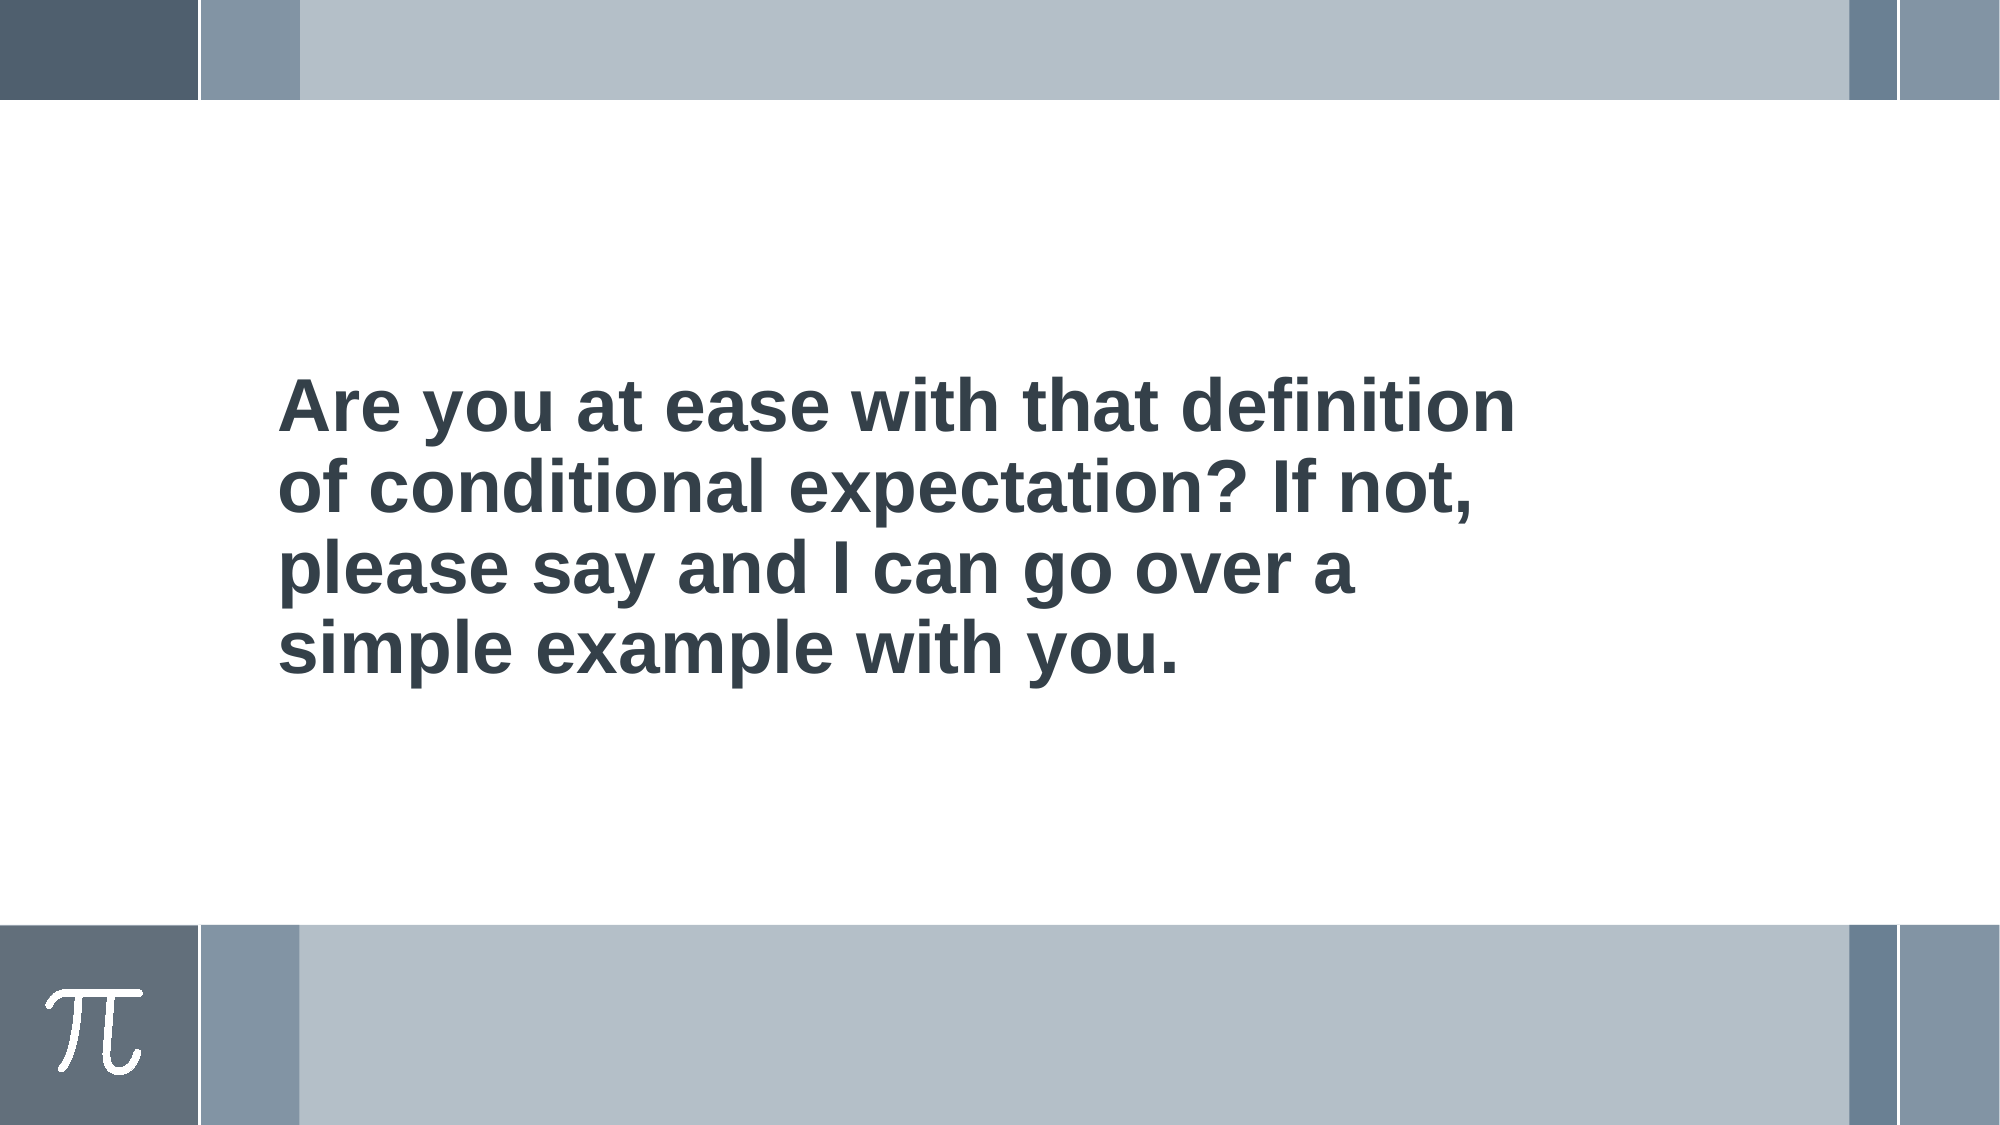

# Are you at ease with that definition of conditional expectation? If not, please say and I can go over a simple example with you.